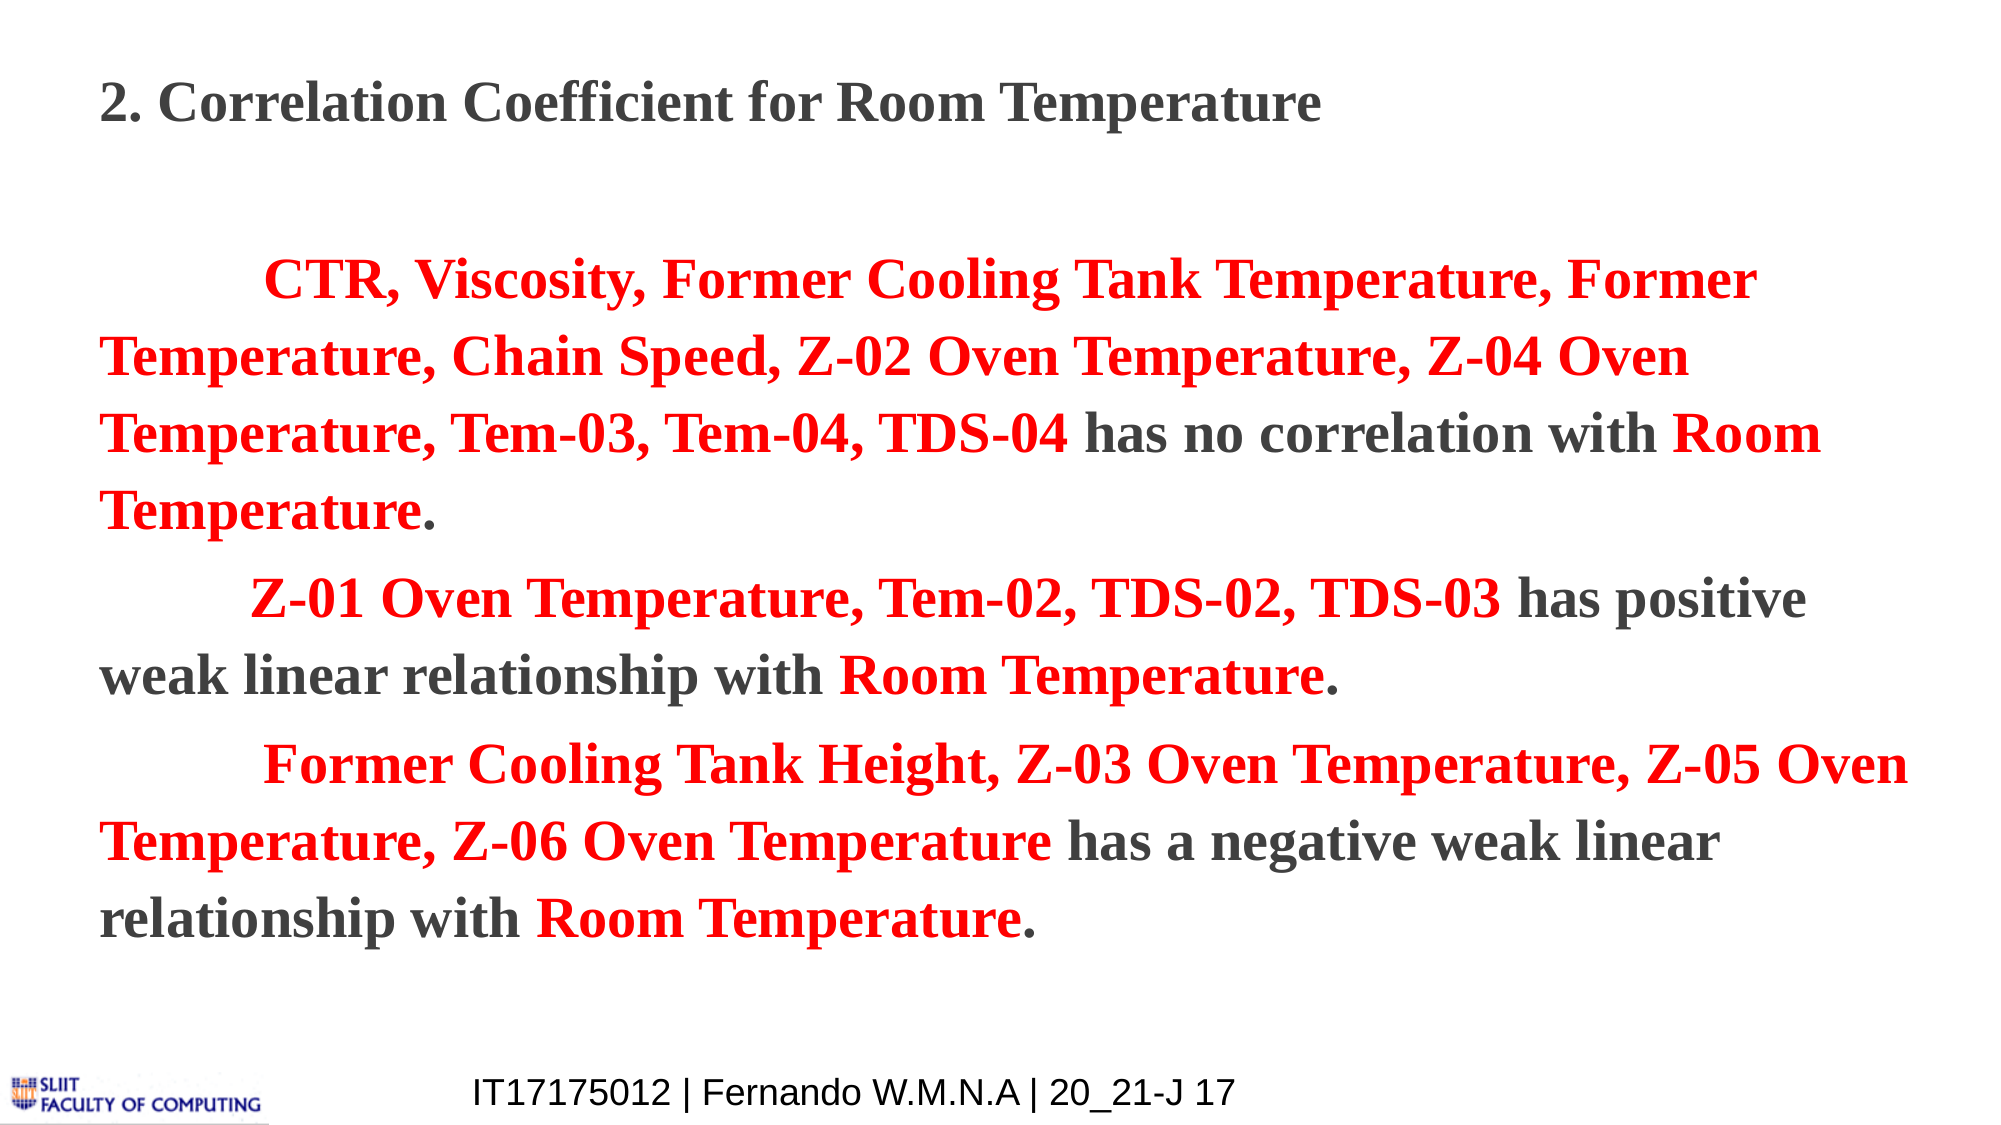

2. Correlation Coefficient for Room Temperature

	 CTR, Viscosity, Former Cooling Tank Temperature, Former Temperature, Chain Speed, Z-02 Oven Temperature, Z-04 Oven Temperature, Tem-03, Tem-04, TDS-04 has no correlation with Room Temperature.
	Z-01 Oven Temperature, Tem-02, TDS-02, TDS-03 has positive weak linear relationship with Room Temperature.
	 Former Cooling Tank Height, Z-03 Oven Temperature, Z-05 Oven Temperature, Z-06 Oven Temperature has a negative weak linear relationship with Room Temperature.

IT17175012 | Fernando W.M.N.A | 20_21-J 17